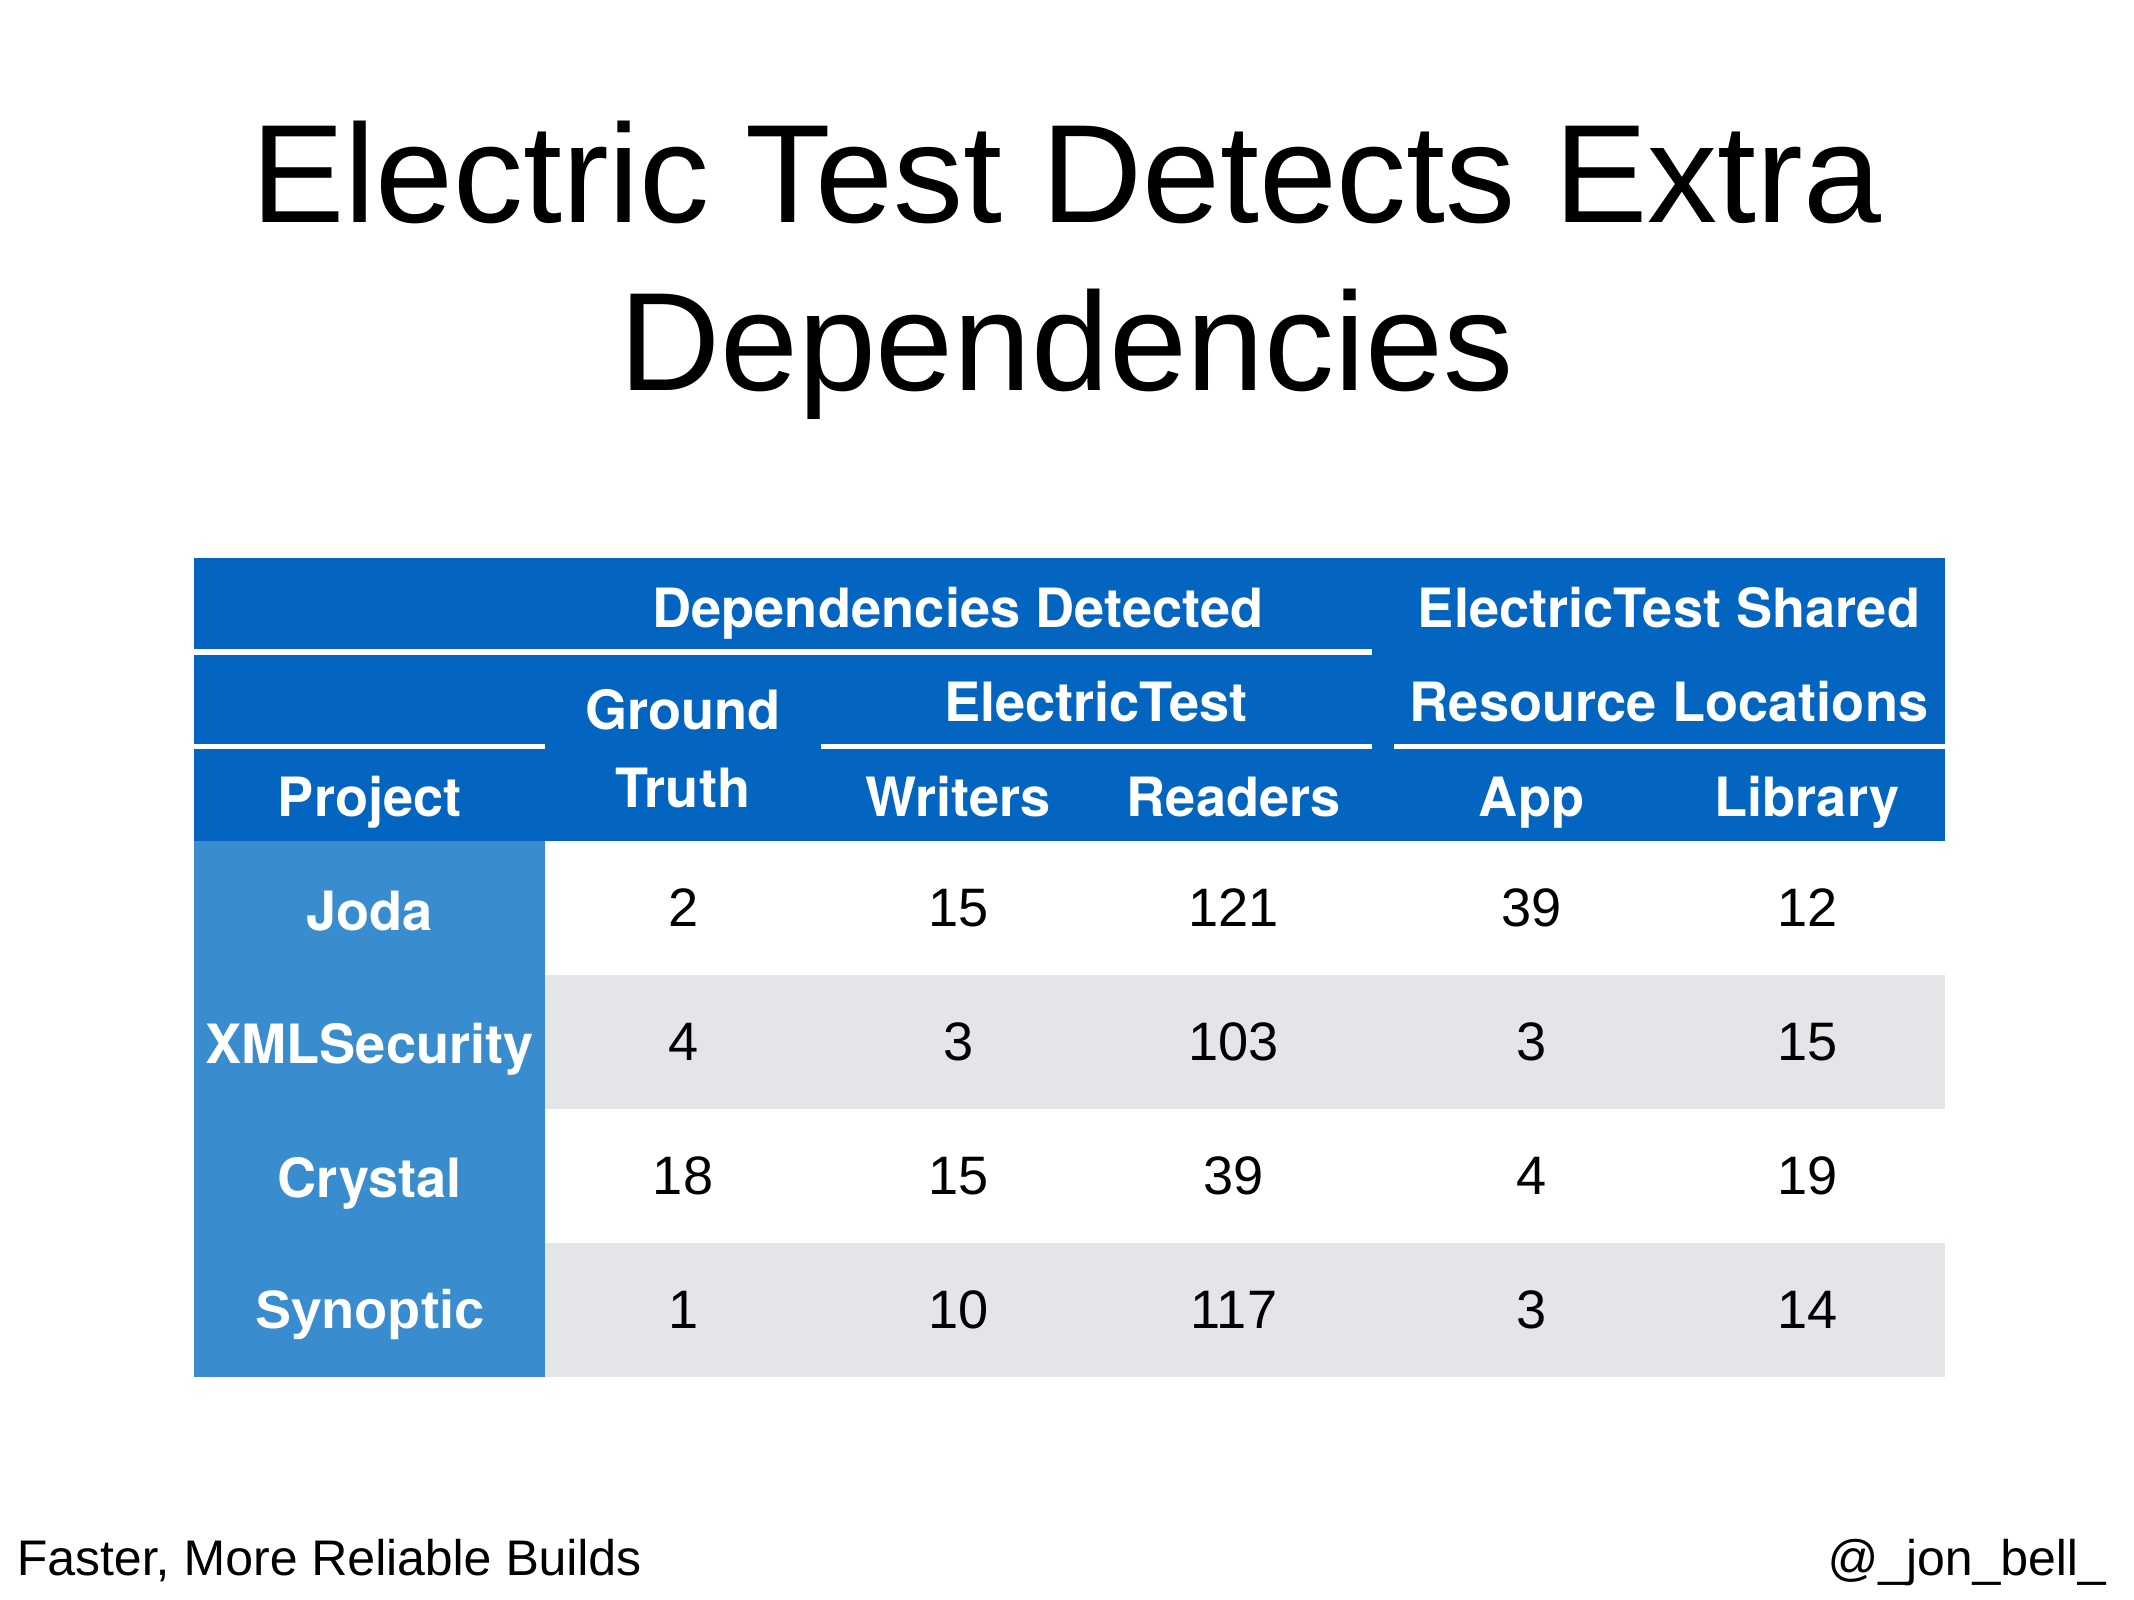

# Electric Test Detects Extra Dependencies
|  | Dependencies Detected |  |  |  | ElectricTest Shared |  |
| --- | --- | --- | --- | --- | --- | --- |
|  | Ground Truth | ElectricTest |  |  | Resource Locations |  |
| Project |  | Writers | Readers |  | App | Library |
| Joda | 2 | 15 | 121 |  | 39 | 12 |
| XMLSecurity | 4 | 3 | 103 |  | 3 | 15 |
| Crystal | 18 | 15 | 39 |  | 4 | 19 |
| Synoptic | 1 | 10 | 117 |  | 3 | 14 |